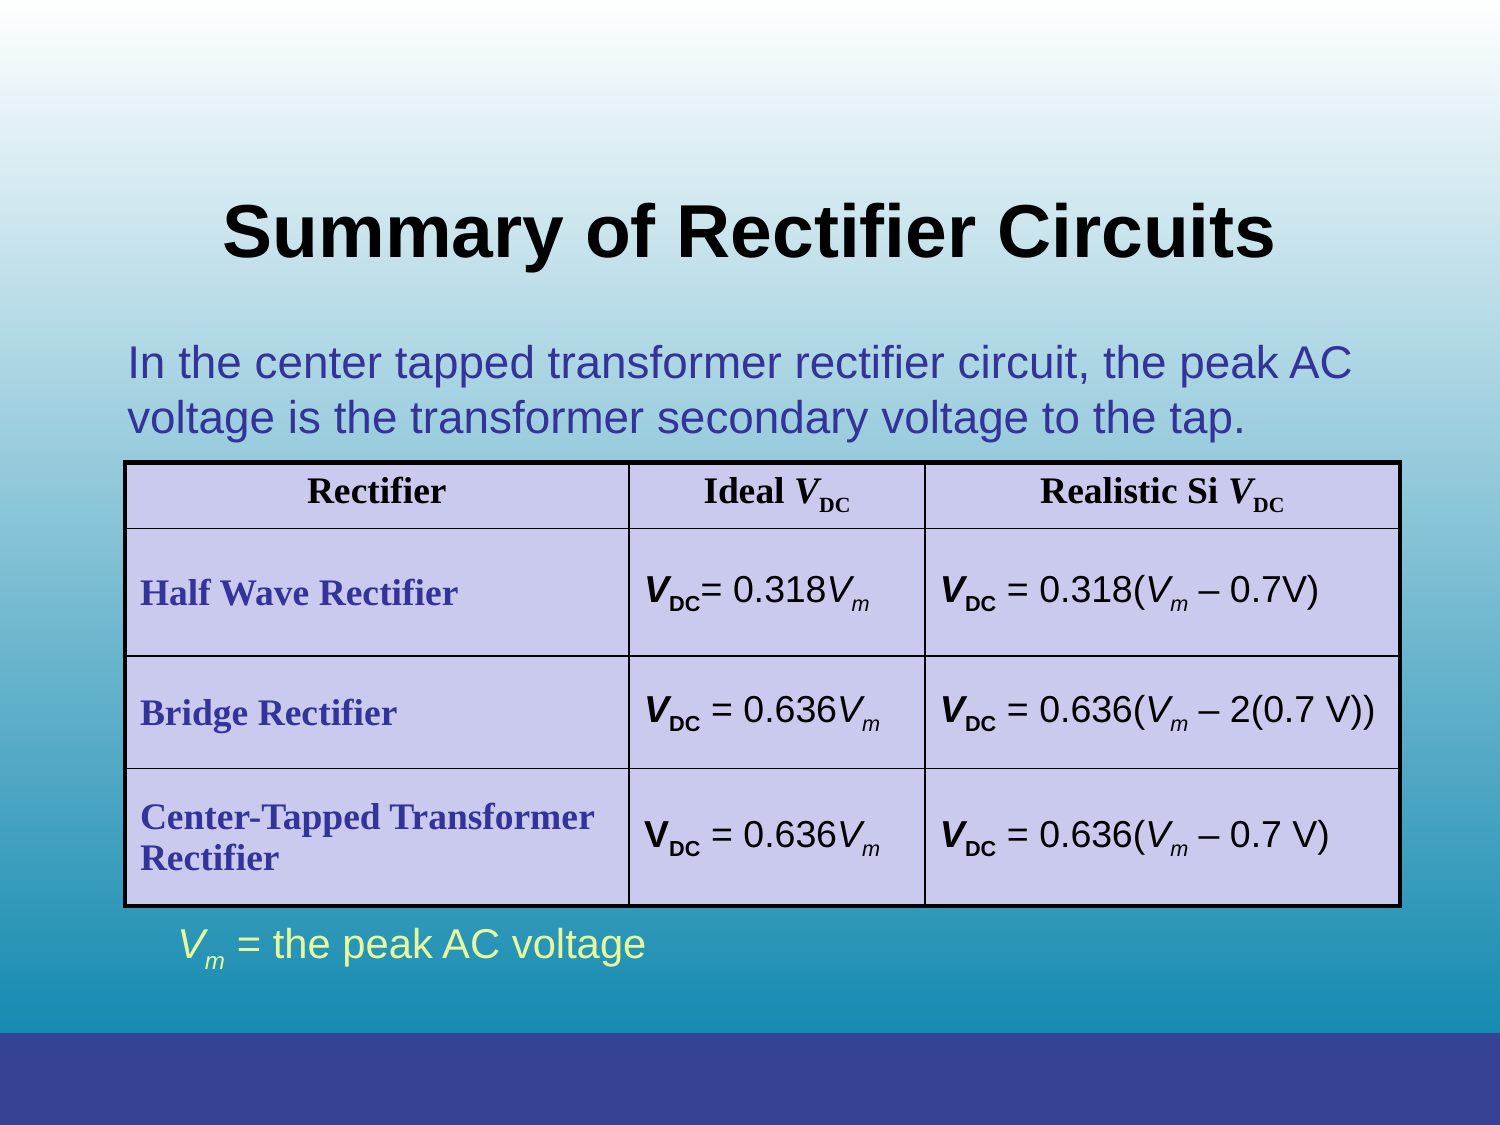

Summary of Rectifier Circuits
In the center tapped transformer rectifier circuit, the peak AC voltage is the transformer secondary voltage to the tap.
| Rectifier | Ideal VDC | Realistic Si VDC |
| --- | --- | --- |
| Half Wave Rectifier | VDC= 0.318Vm | VDC = 0.318(Vm – 0.7V) |
| Bridge Rectifier | VDC = 0.636Vm | VDC = 0.636(Vm – 2(0.7 V)) |
| Center-Tapped Transformer Rectifier | VDC = 0.636Vm | VDC = 0.636(Vm – 0.7 V) |
Vm = the peak AC voltage